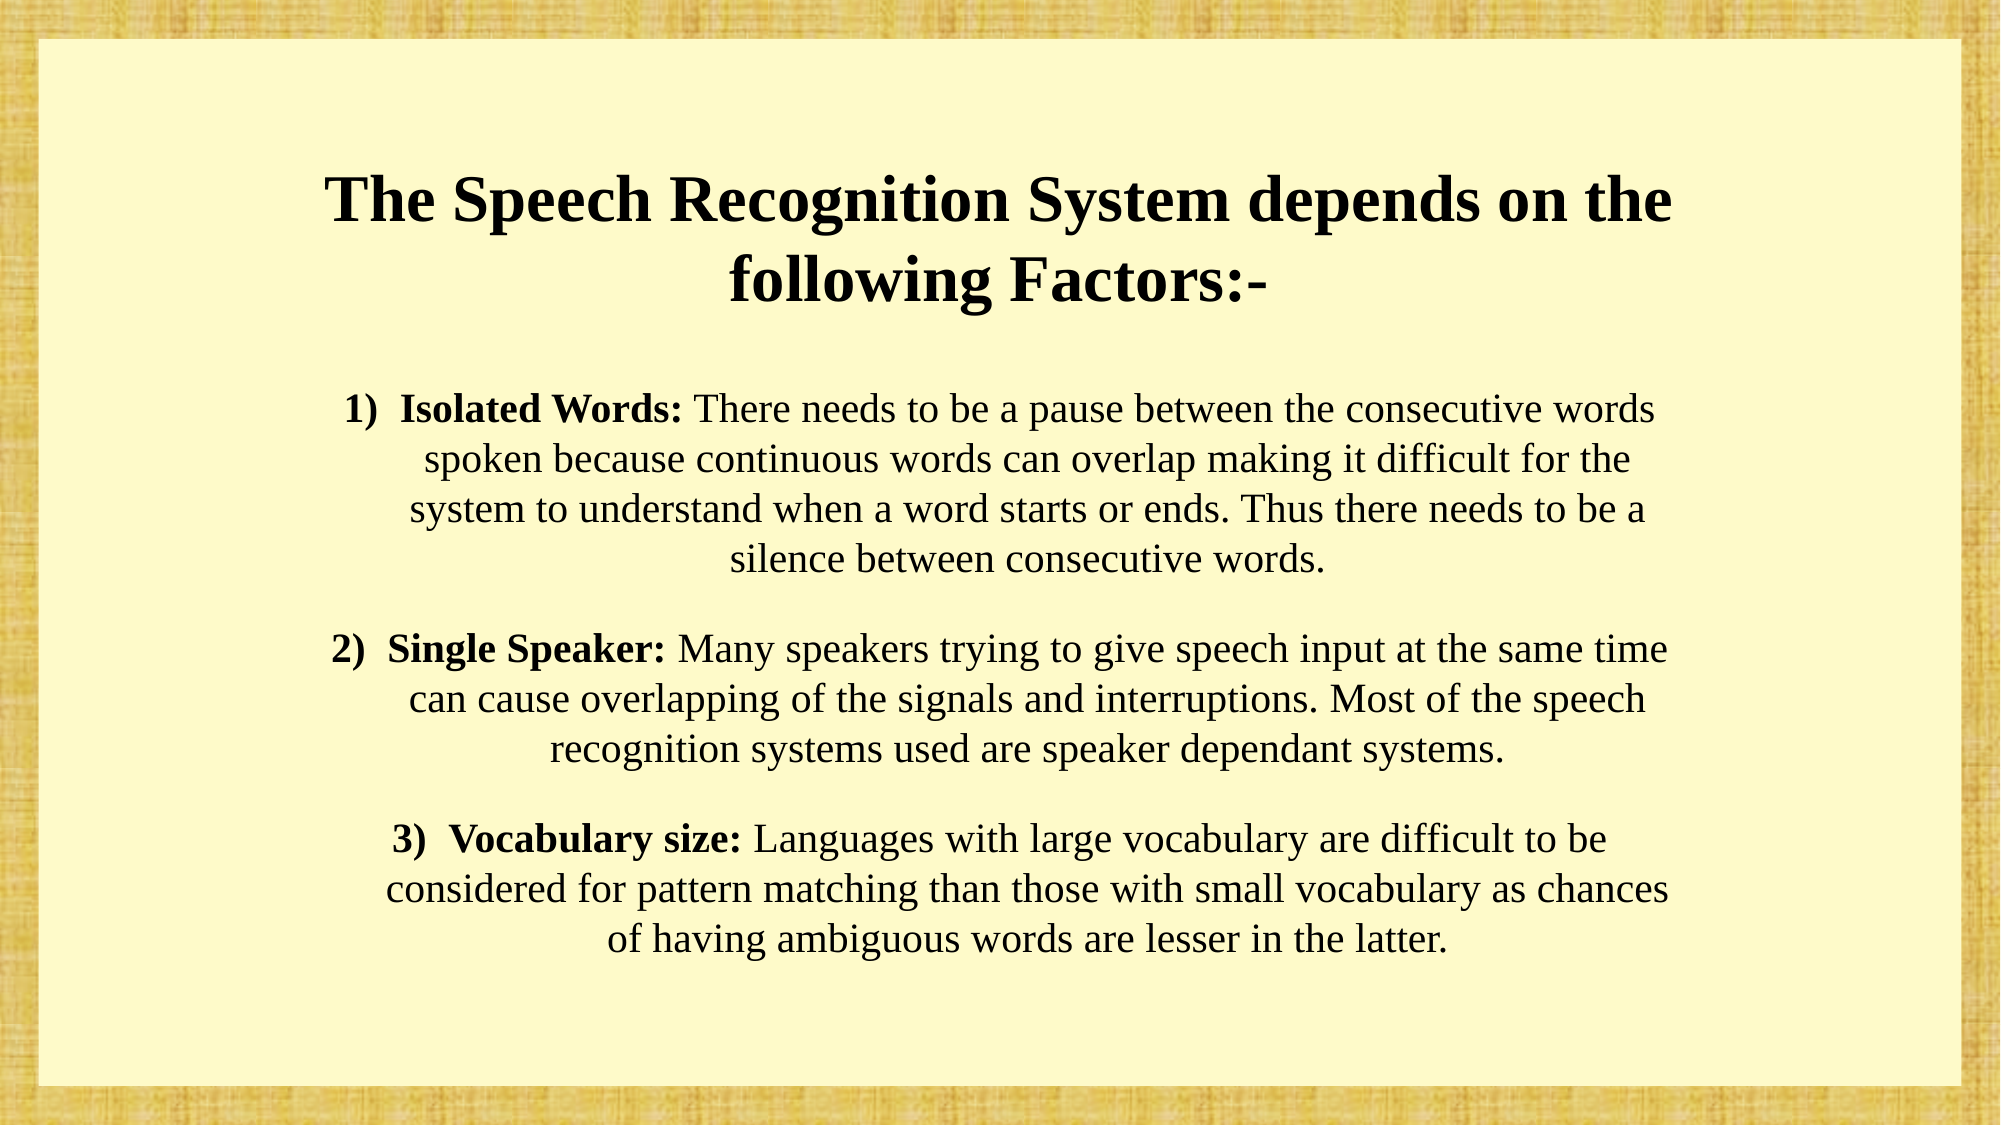

The Speech Recognition System depends on the following Factors:-

Isolated Words: There needs to be a pause between the consecutive words spoken because continuous words can overlap making it difficult for the system to understand when a word starts or ends. Thus there needs to be a silence between consecutive words.

Single Speaker: Many speakers trying to give speech input at the same time can cause overlapping of the signals and interruptions. Most of the speech recognition systems used are speaker dependant systems.

Vocabulary size: Languages with large vocabulary are difficult to be considered for pattern matching than those with small vocabulary as chances of having ambiguous words are lesser in the latter.